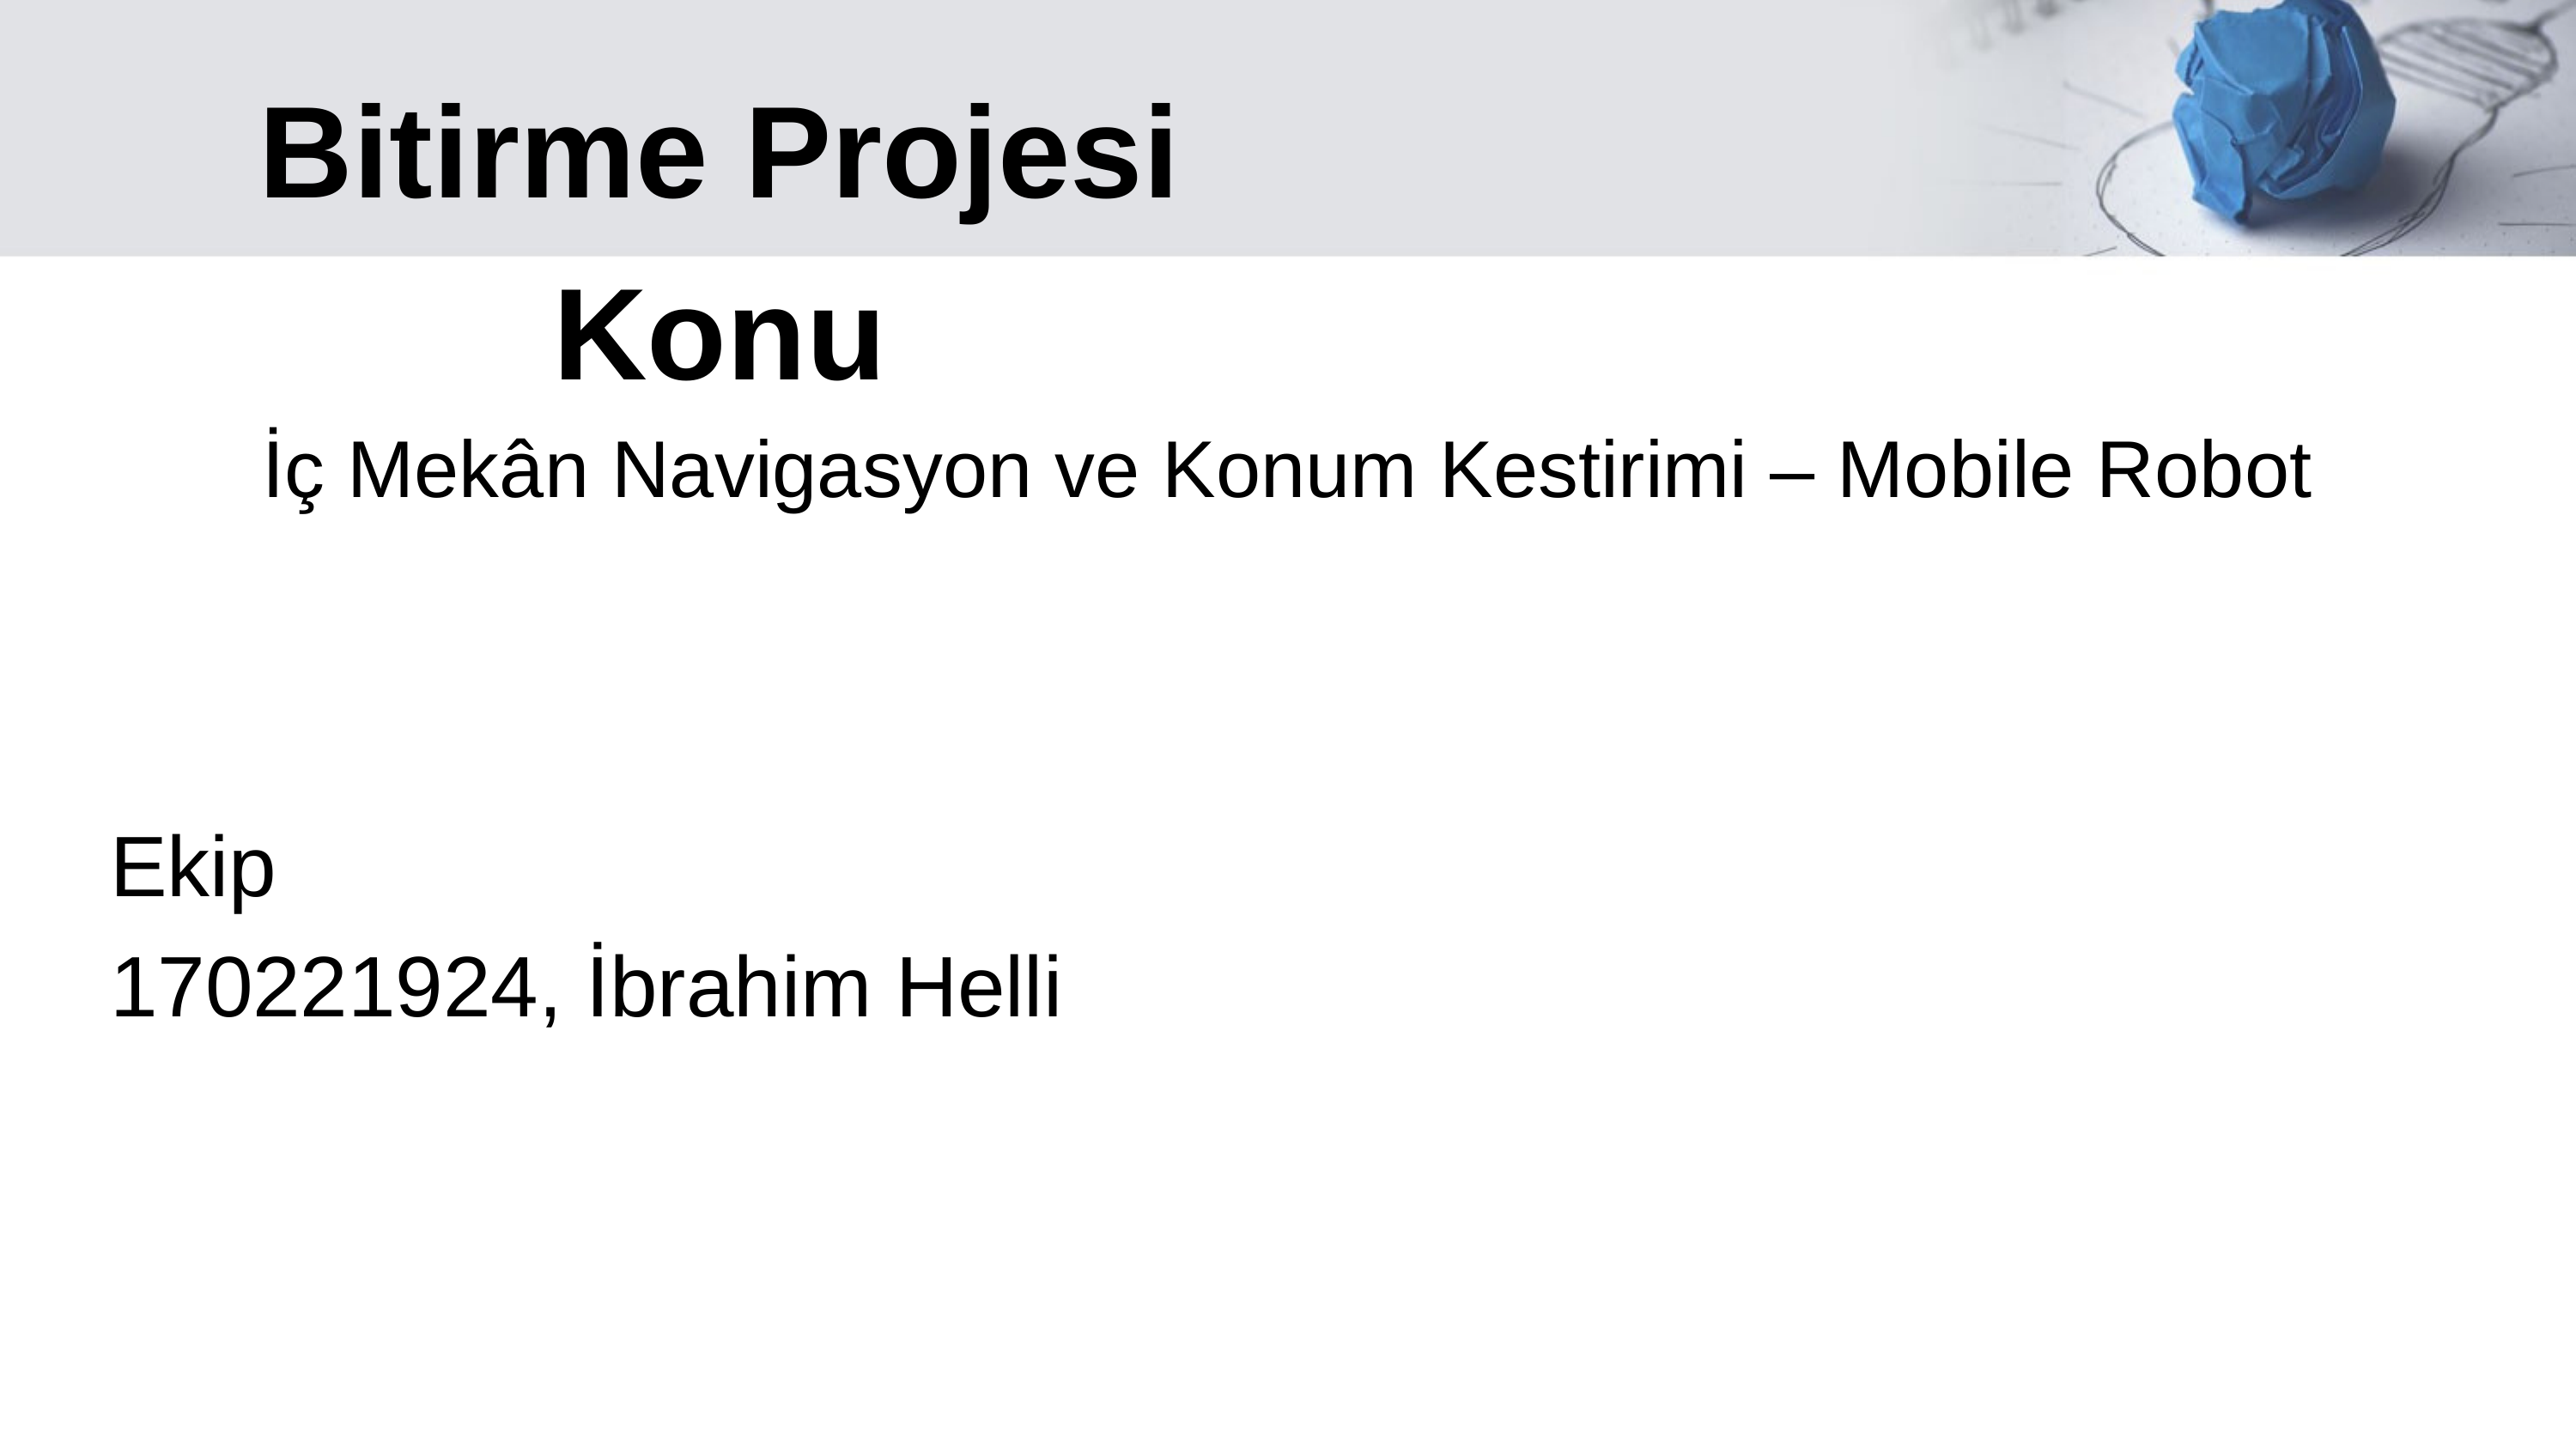

Bitirme Projesi Konu
İç Mekân Navigasyon ve Konum Kestirimi – Mobile Robot
Ekip
170221924, İbrahim Helli